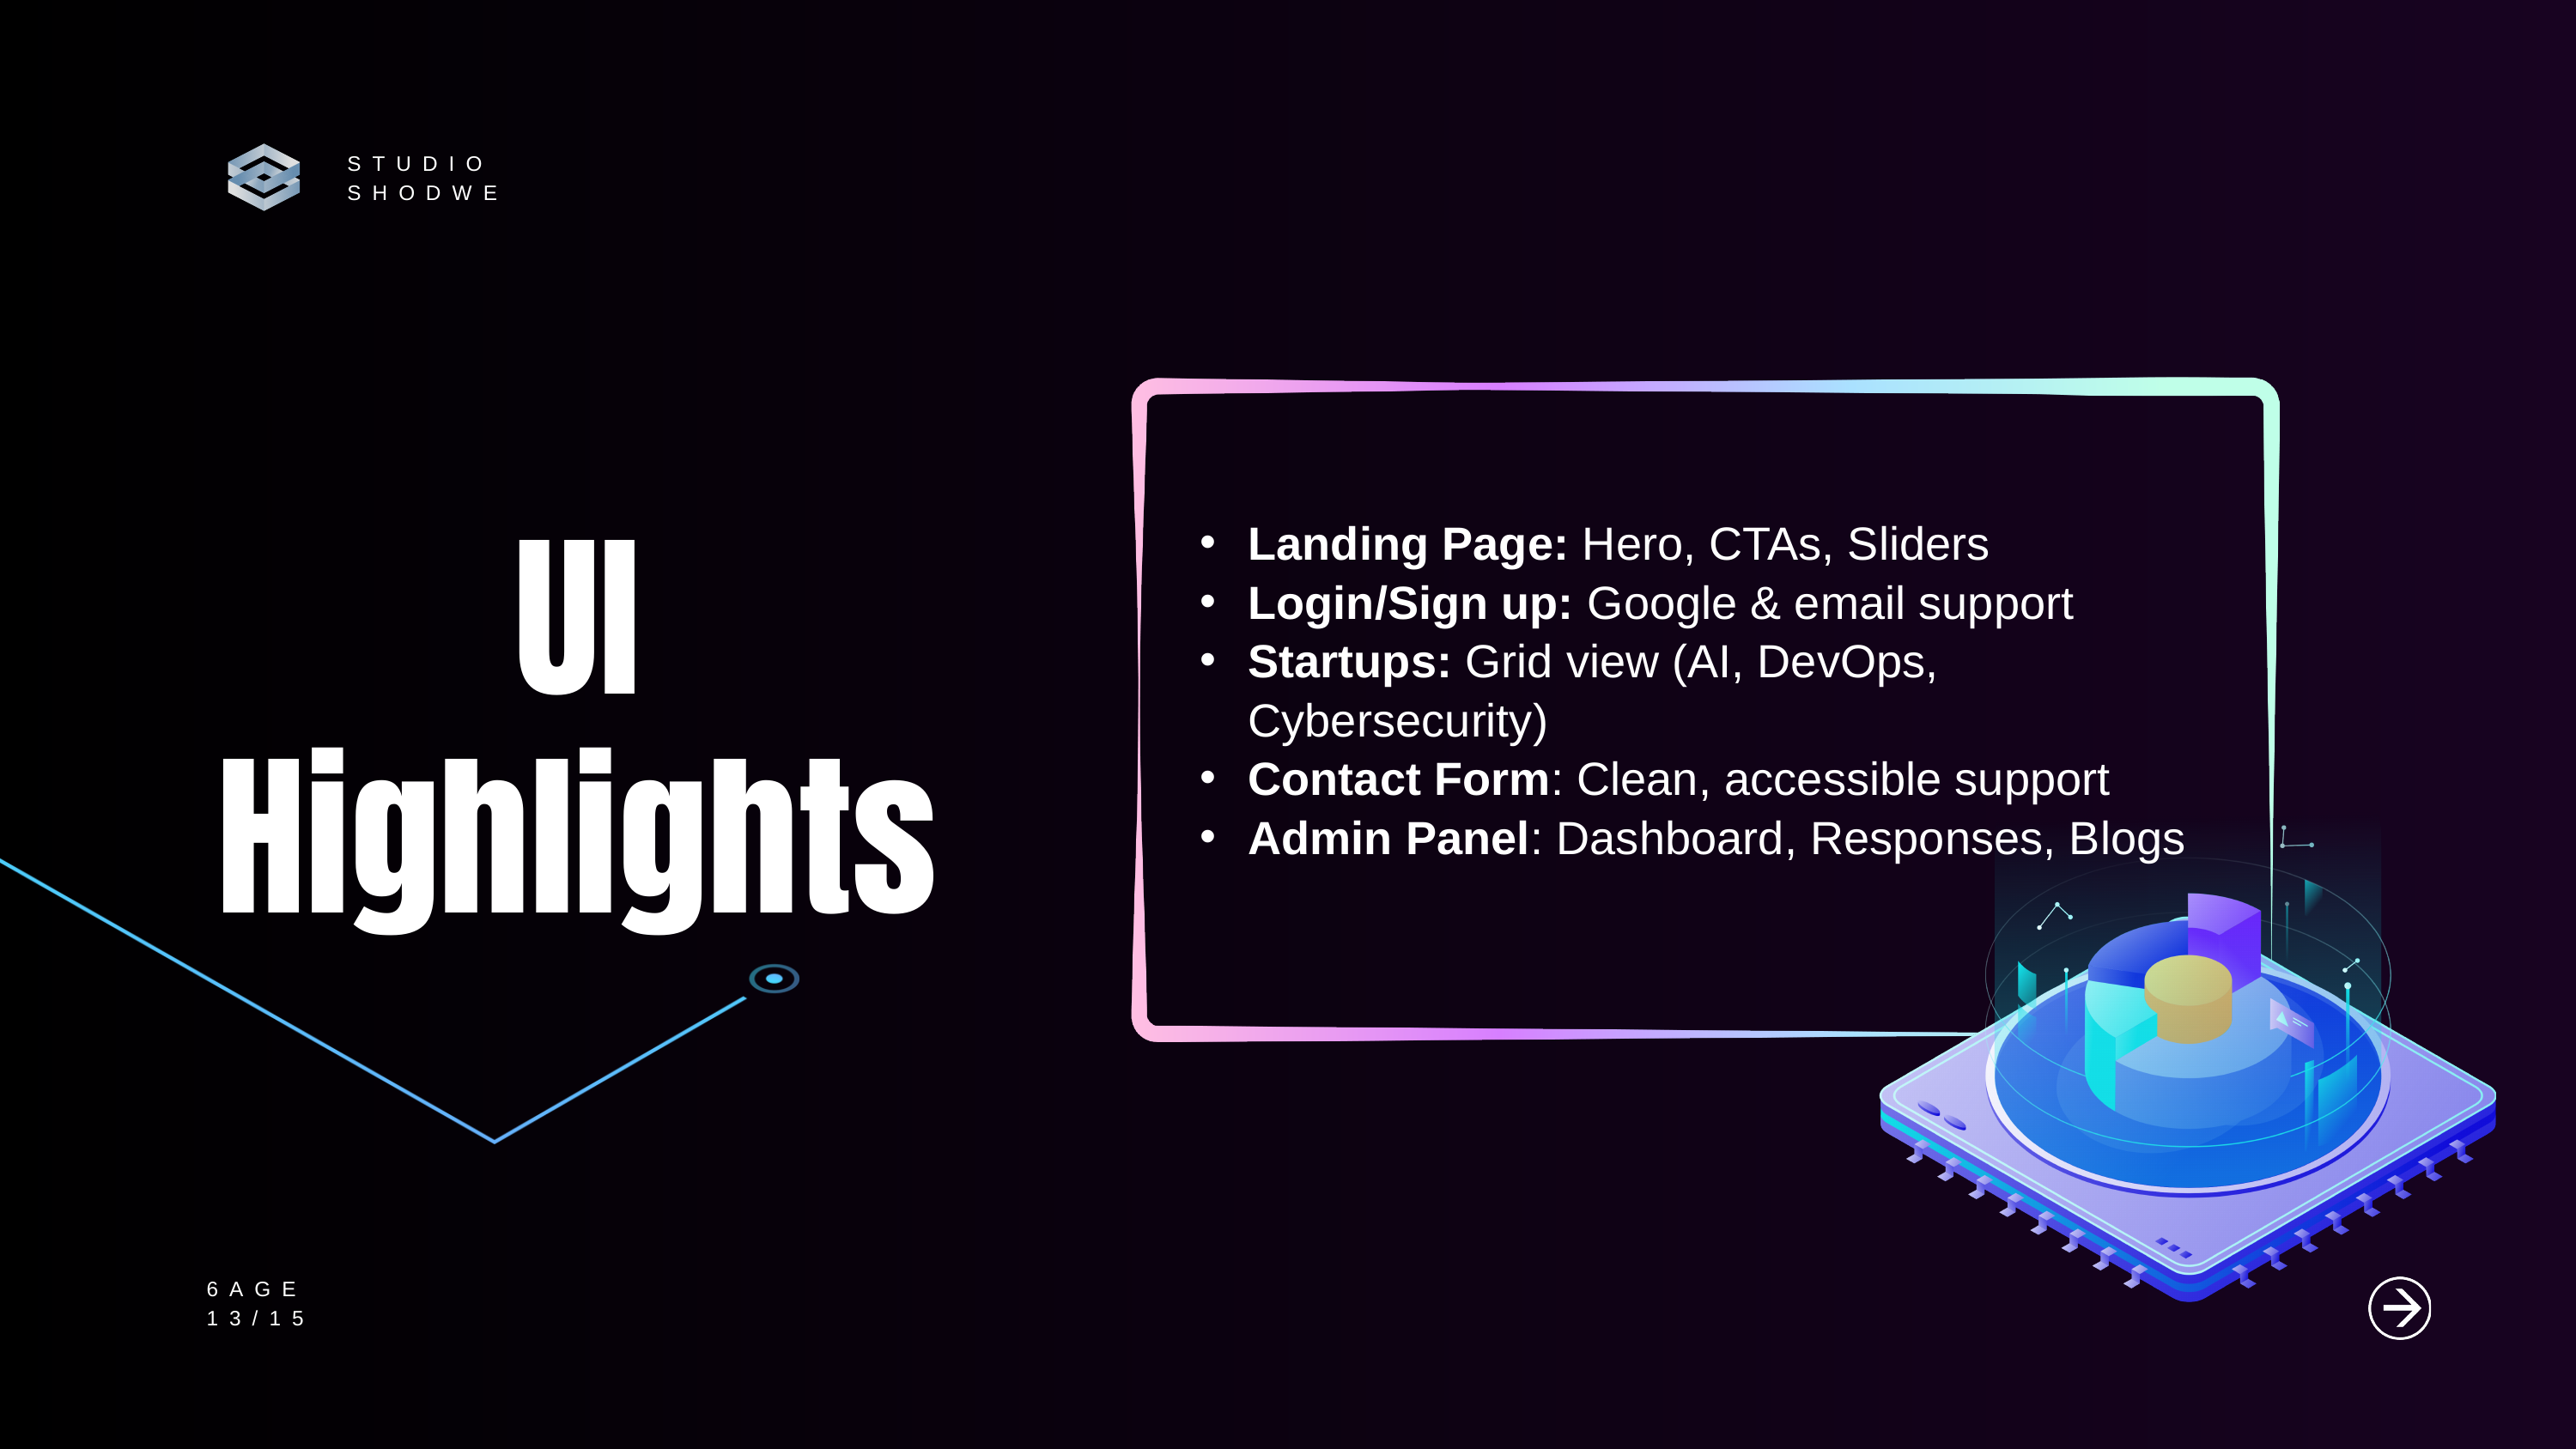

STUDIO SHODWE

UI Highlights
Landing Page: Hero, CTAs, Sliders
Login/Sign up: Google & email support
Startups: Grid view (AI, DevOps, Cybersecurity)
Contact Form: Clean, accessible support
Admin Panel: Dashboard, Responses, Blogs

6AGE
13/15